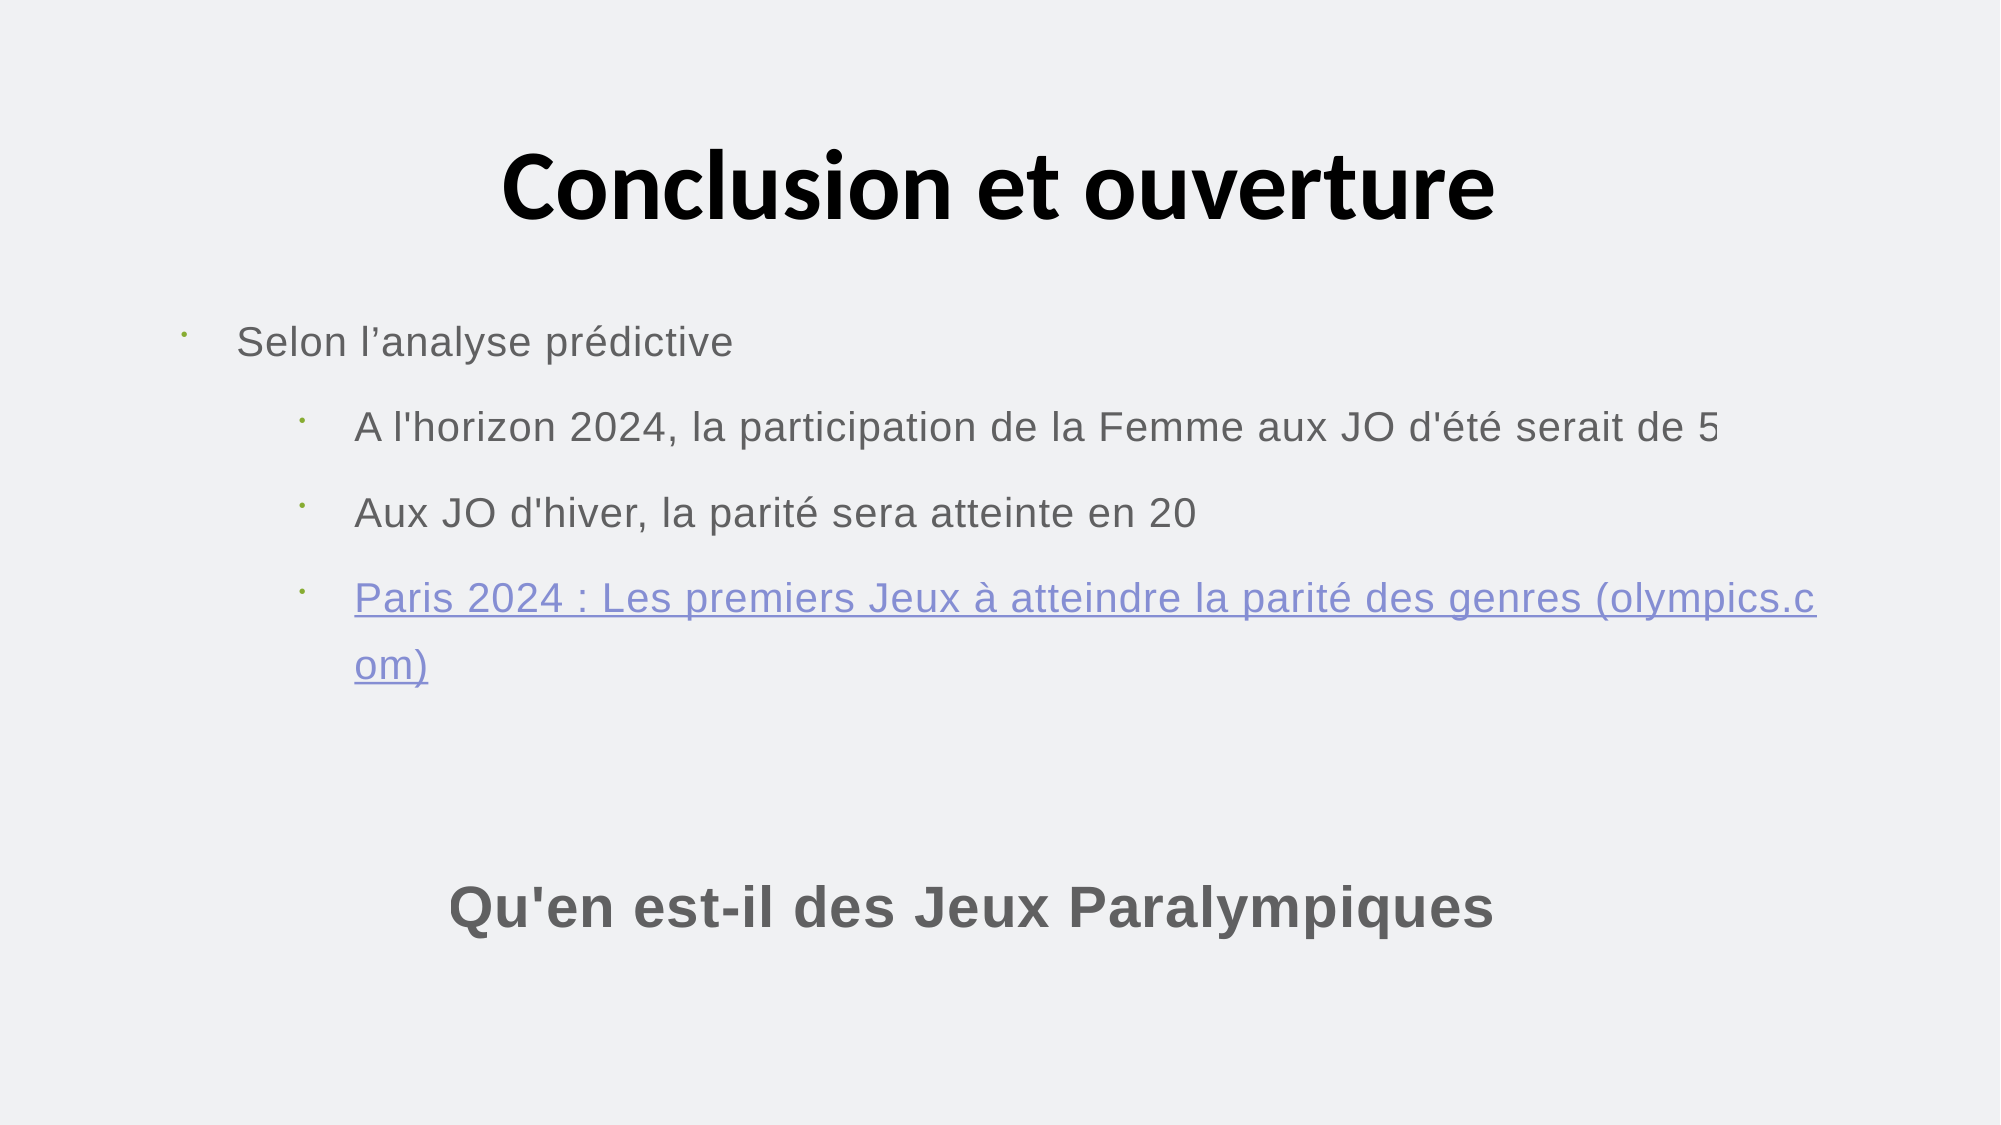

# Conclusion et ouverture
Selon l’analyse prédictive :
A l'horizon 2024, la participation de la Femme aux JO d'été serait de 50%.
Aux JO d'hiver, la parité sera atteinte en 2038
Paris 2024 : Les premiers Jeux à atteindre la parité des genres (olympics.com)

Qu'en est-il des Jeux Paralympiques ?